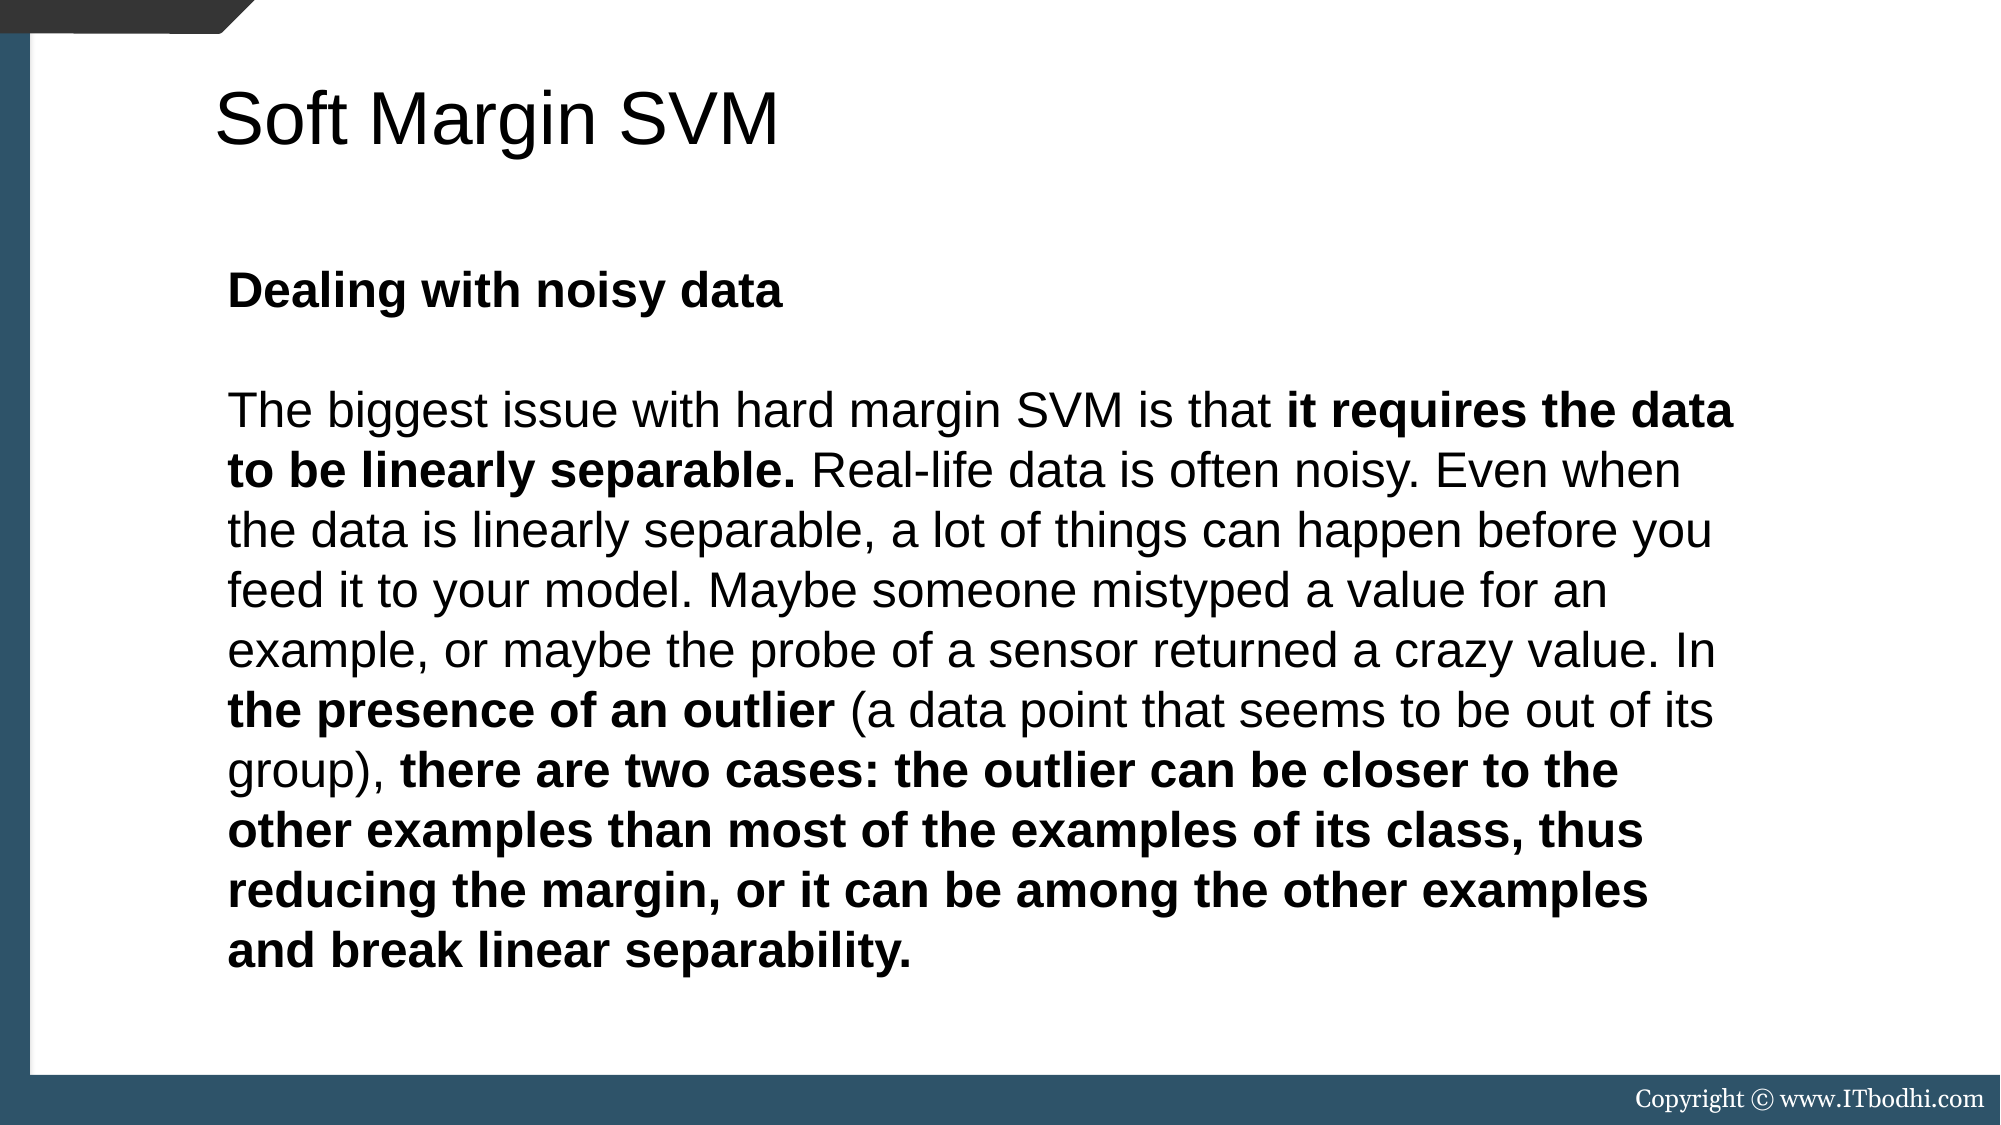

Soft Margin SVM
Dealing with noisy data

The biggest issue with hard margin SVM is that it requires the data to be linearly separable. Real-life data is often noisy. Even when the data is linearly separable, a lot of things can happen before you feed it to your model. Maybe someone mistyped a value for an example, or maybe the probe of a sensor returned a crazy value. In the presence of an outlier (a data point that seems to be out of its group), there are two cases: the outlier can be closer to the other examples than most of the examples of its class, thus reducing the margin, or it can be among the other examples and break linear separability.
Copyright © www.ITbodhi.com